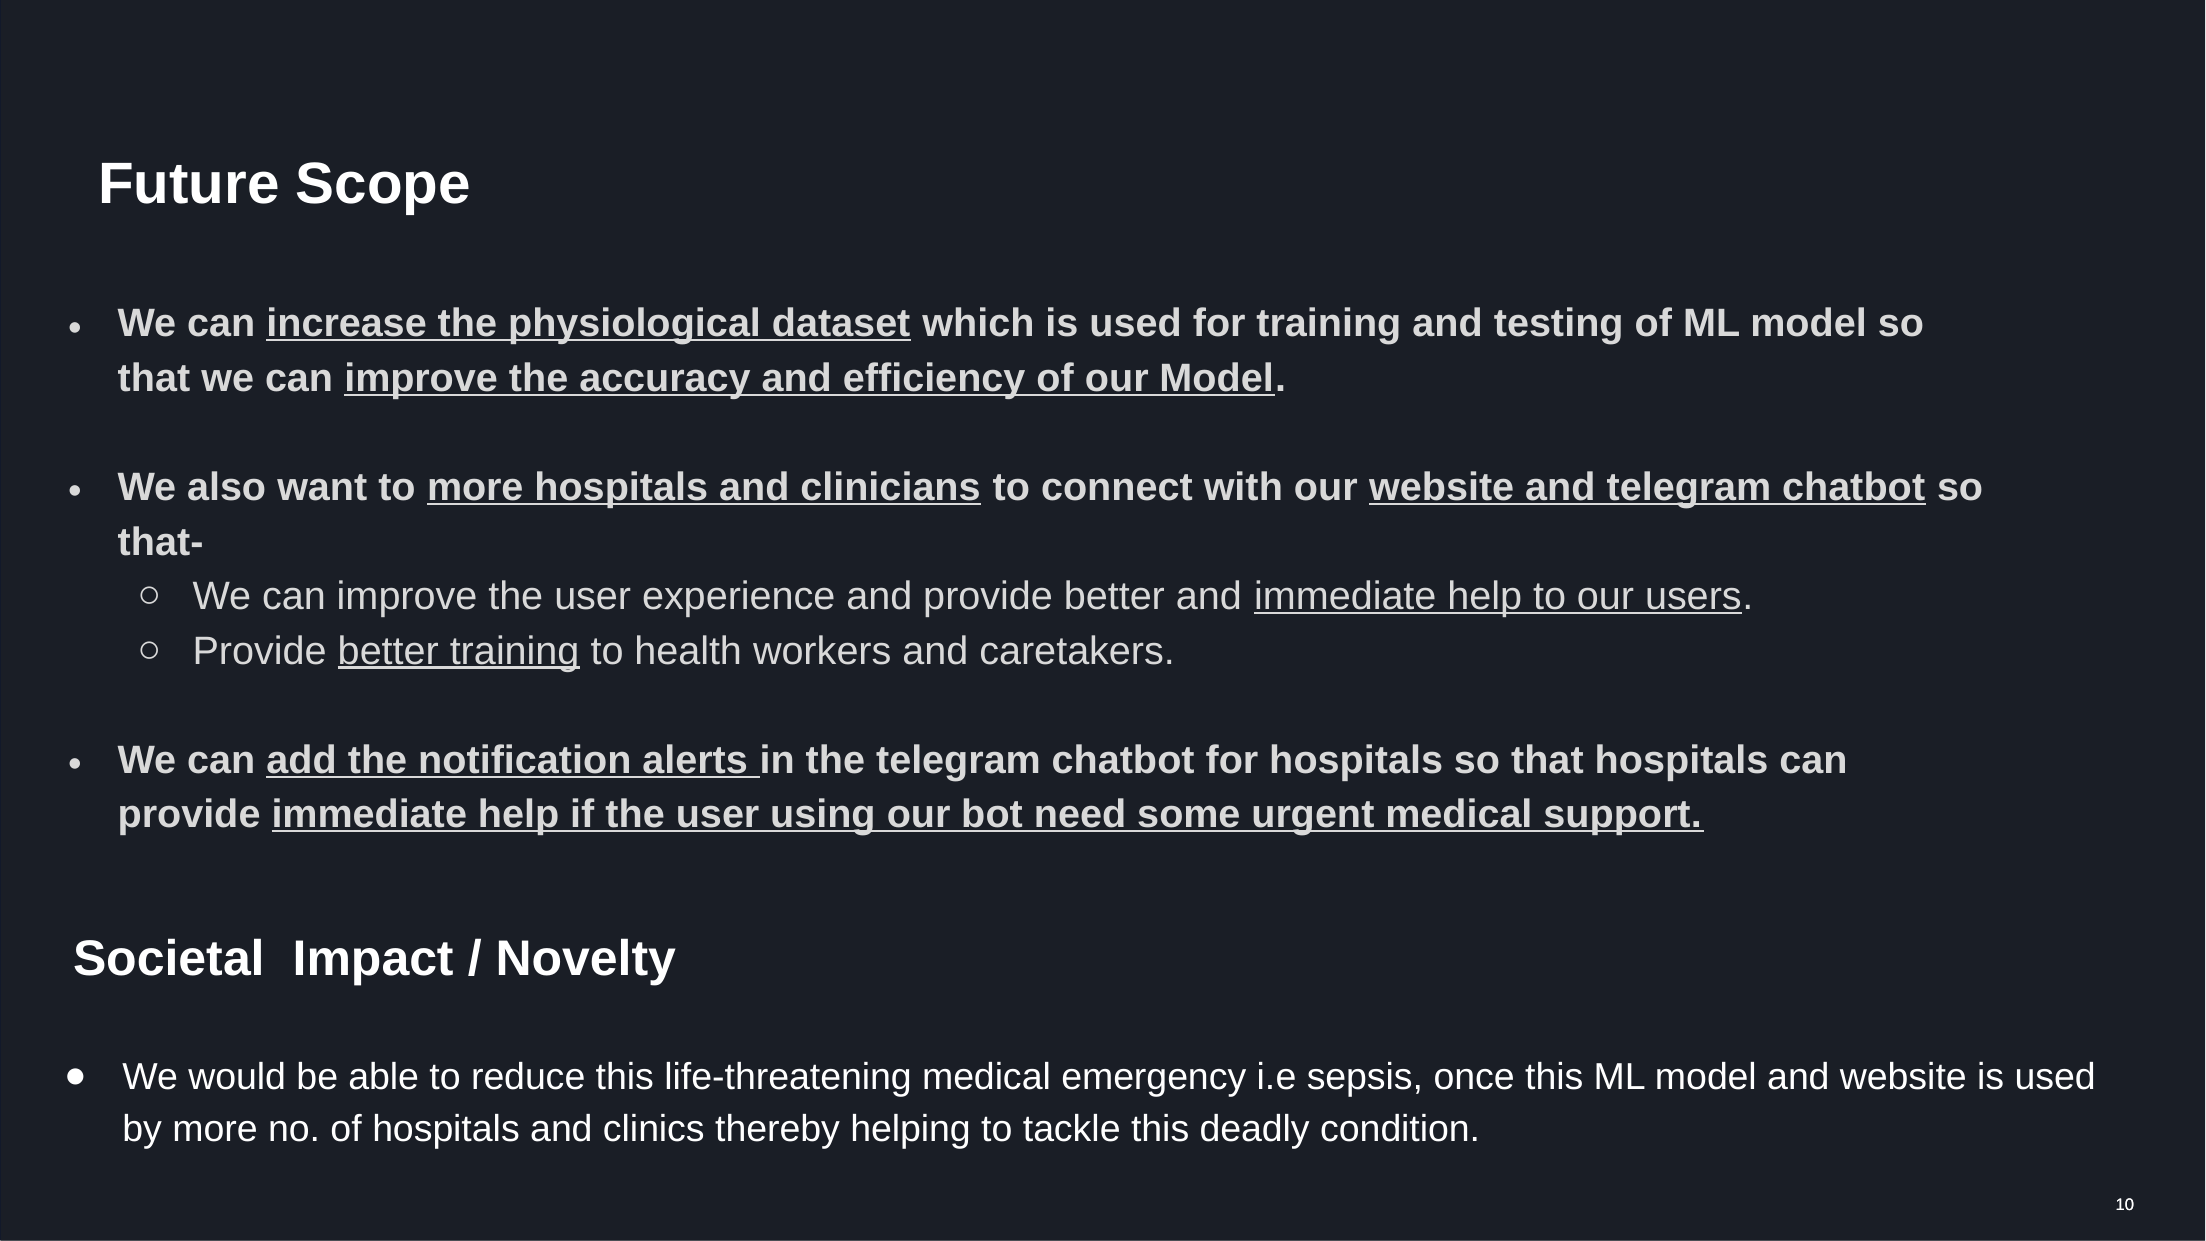

# Future Scope
We can increase the physiological dataset which is used for training and testing of ML model so that we can improve the accuracy and efficiency of our Model.

We also want to more hospitals and clinicians to connect with our website and telegram chatbot so that-
We can improve the user experience and provide better and immediate help to our users.
Provide better training to health workers and caretakers.

We can add the notification alerts in the telegram chatbot for hospitals so that hospitals can provide immediate help if the user using our bot need some urgent medical support.
Societal  Impact / Novelty
We would be able to reduce this life-threatening medical emergency i.e sepsis, once this ML model and website is used by more no. of hospitals and clinics thereby helping to tackle this deadly condition.